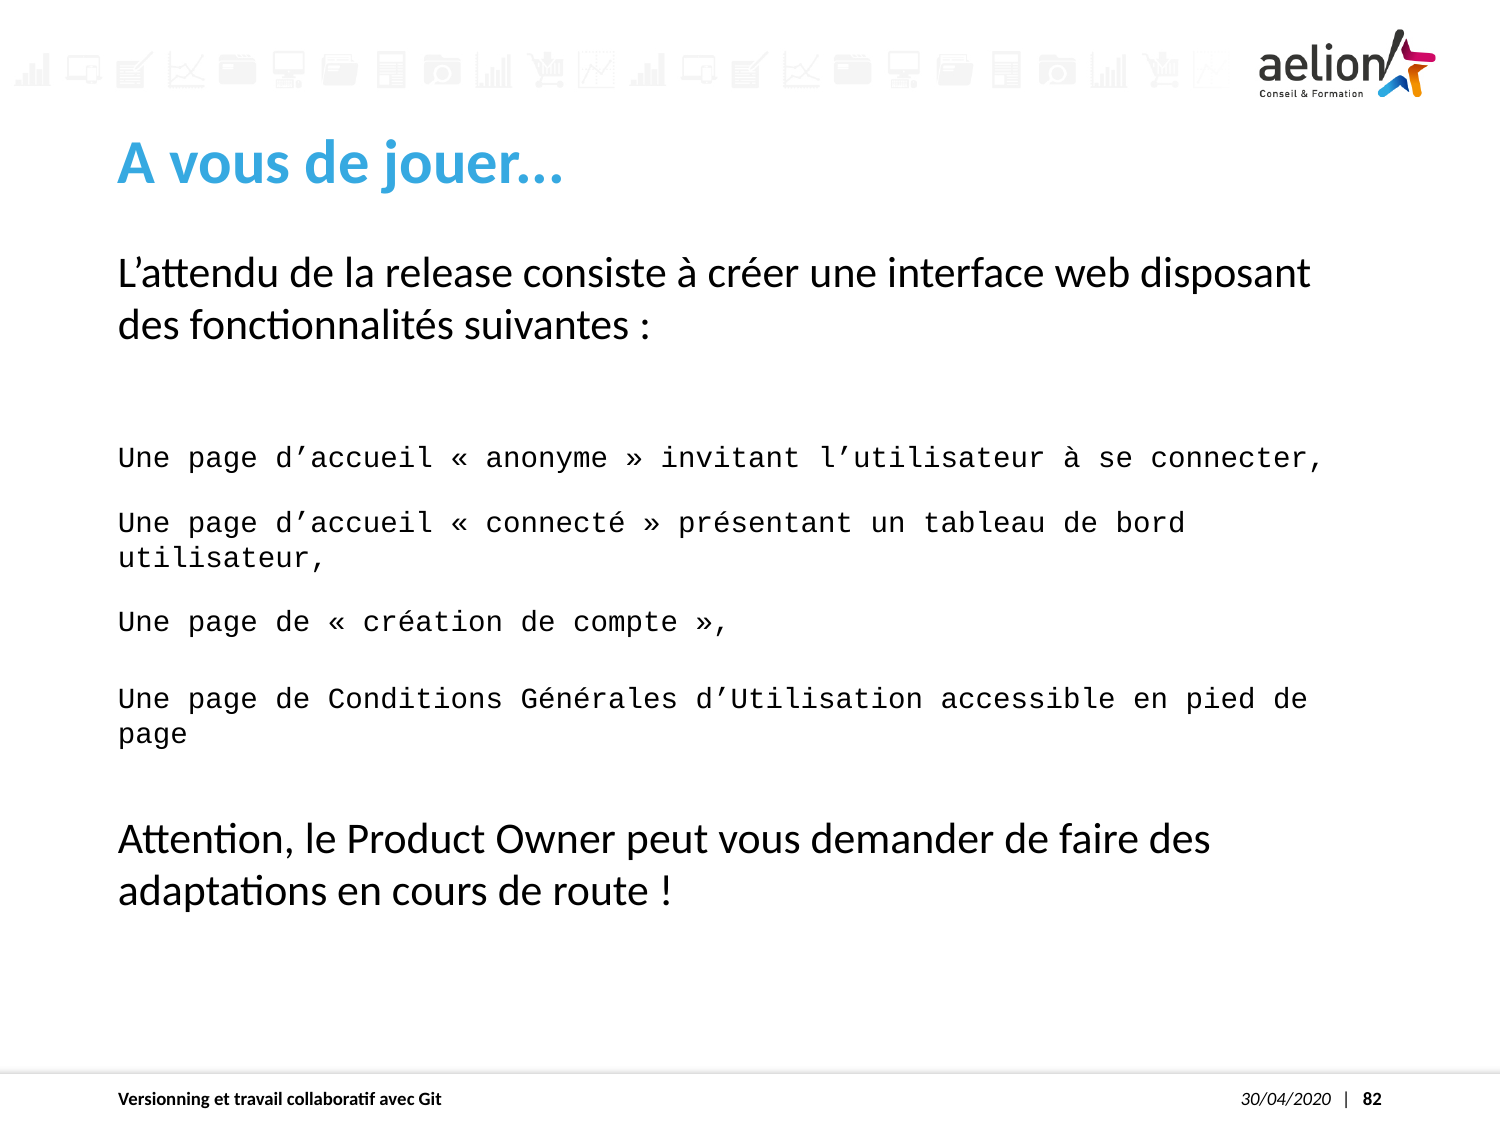

A vous de jouer...
L’attendu de la release consiste à créer une interface web disposant des fonctionnalités suivantes :

Une page d’accueil « anonyme » invitant l’utilisateur à se connecter,
Une page d’accueil « connecté » présentant un tableau de bord utilisateur,
Une page de « création de compte »,
Une page de Conditions Générales d’Utilisation accessible en pied de page
Attention, le Product Owner peut vous demander de faire des adaptations en cours de route !

Versionning et travail collaboratif avec Git
30/04/2020
82